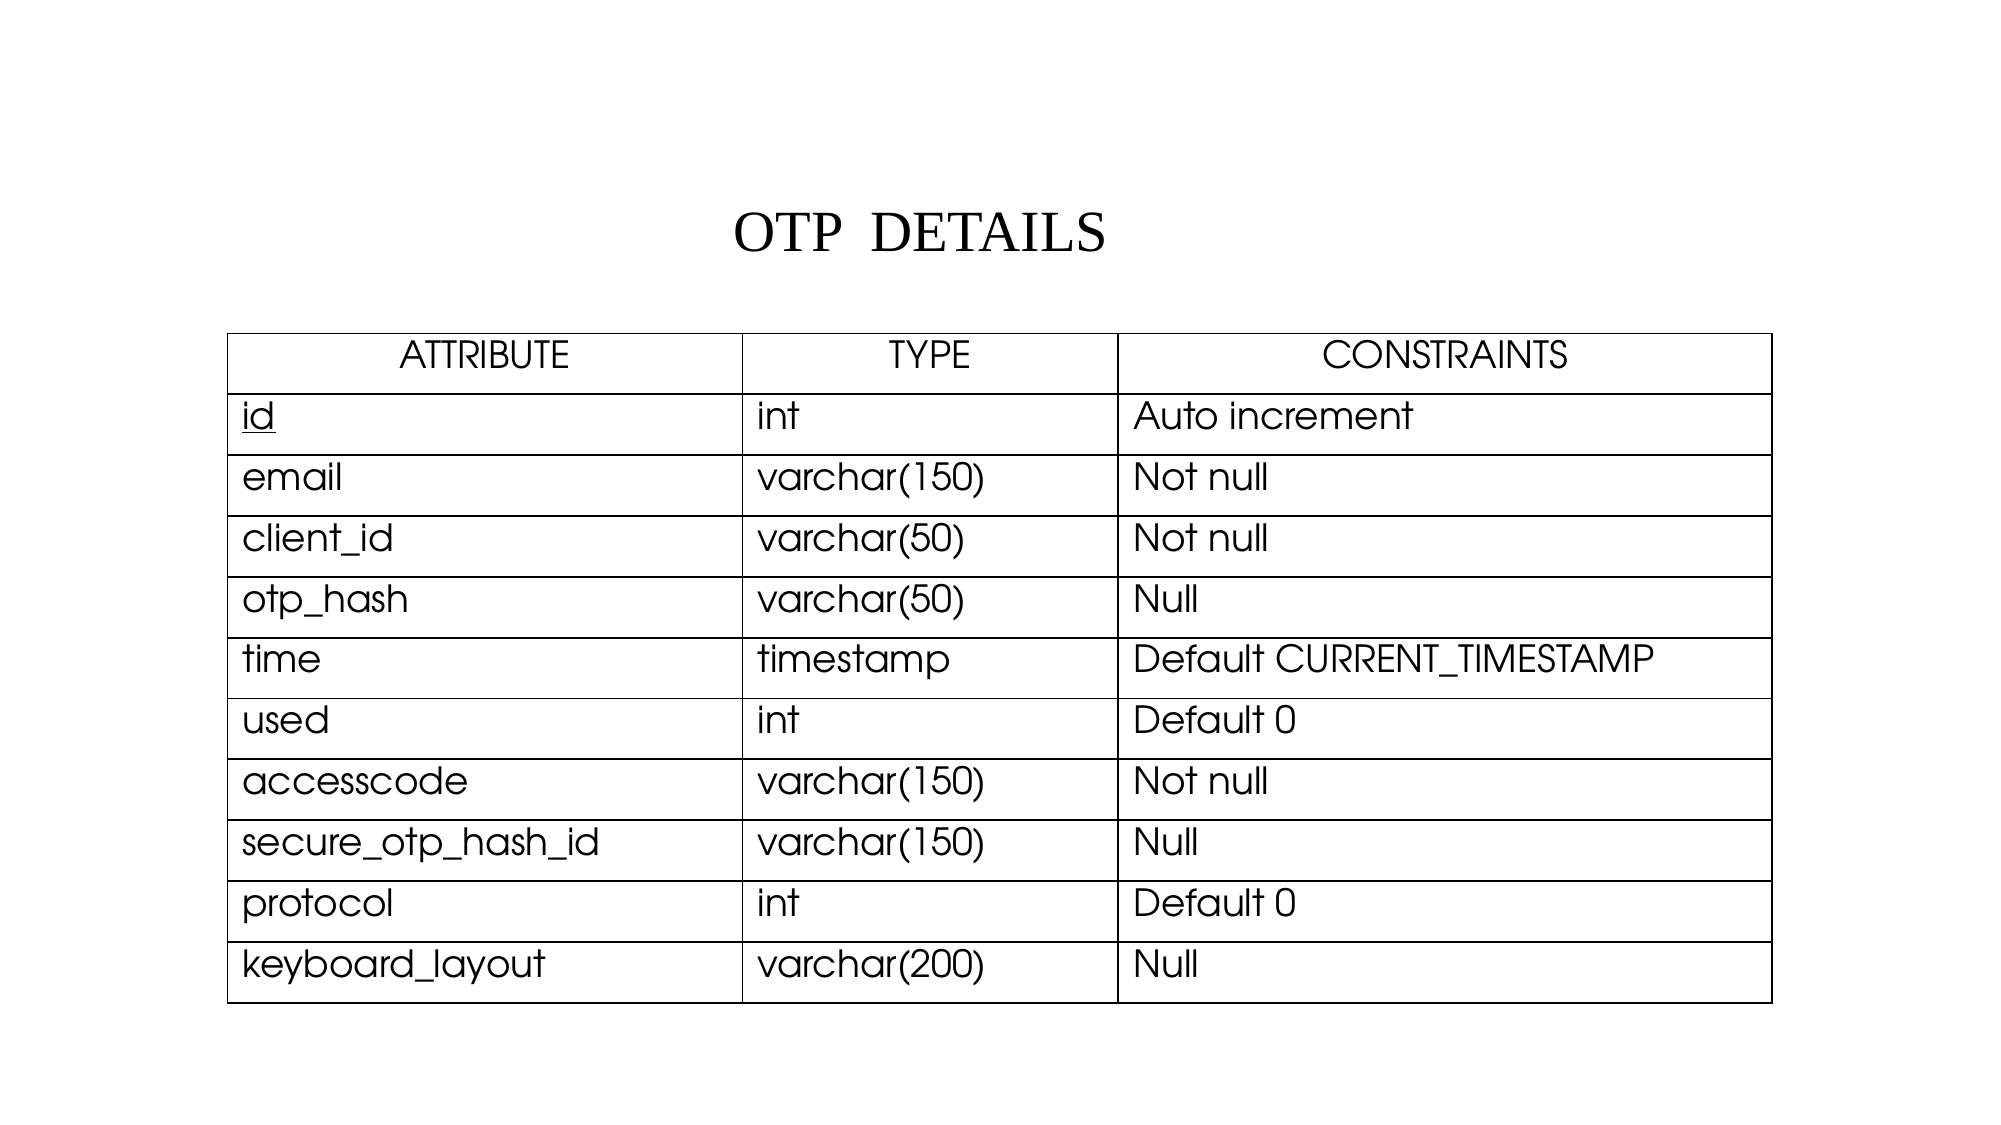

29
OTP  DETAILS
| ATTRIBUTE | TYPE | CONSTRAINTS |
| --- | --- | --- |
| id | int | Auto increment |
| email | varchar(150) | Not null |
| client\_id | varchar(50) | Not null |
| otp\_hash | varchar(50) | Null |
| time | timestamp | Default CURRENT\_TIMESTAMP |
| used | int | Default 0 |
| accesscode | varchar(150) | Not null |
| secure\_otp\_hash\_id | varchar(150) | Null |
| protocol | int | Default 0 |
| keyboard\_layout | varchar(200) | Null |